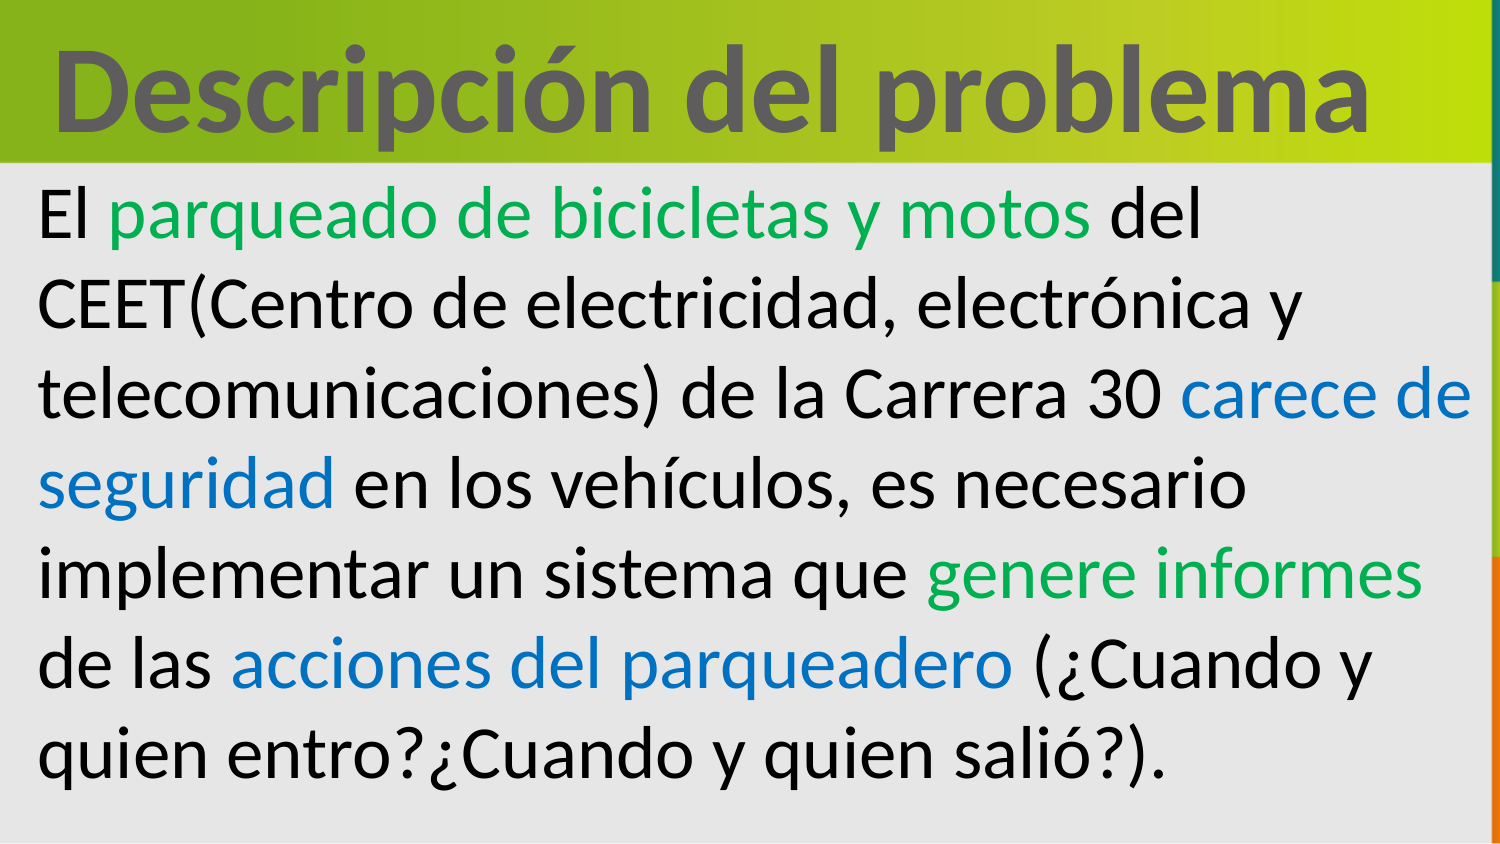

Descripción del problema
El parqueado de bicicletas y motos del CEET(Centro de electricidad, electrónica y telecomunicaciones) de la Carrera 30 carece de seguridad en los vehículos, es necesario implementar un sistema que genere informes de las acciones del parqueadero (¿Cuando y quien entro?¿Cuando y quien salió?).